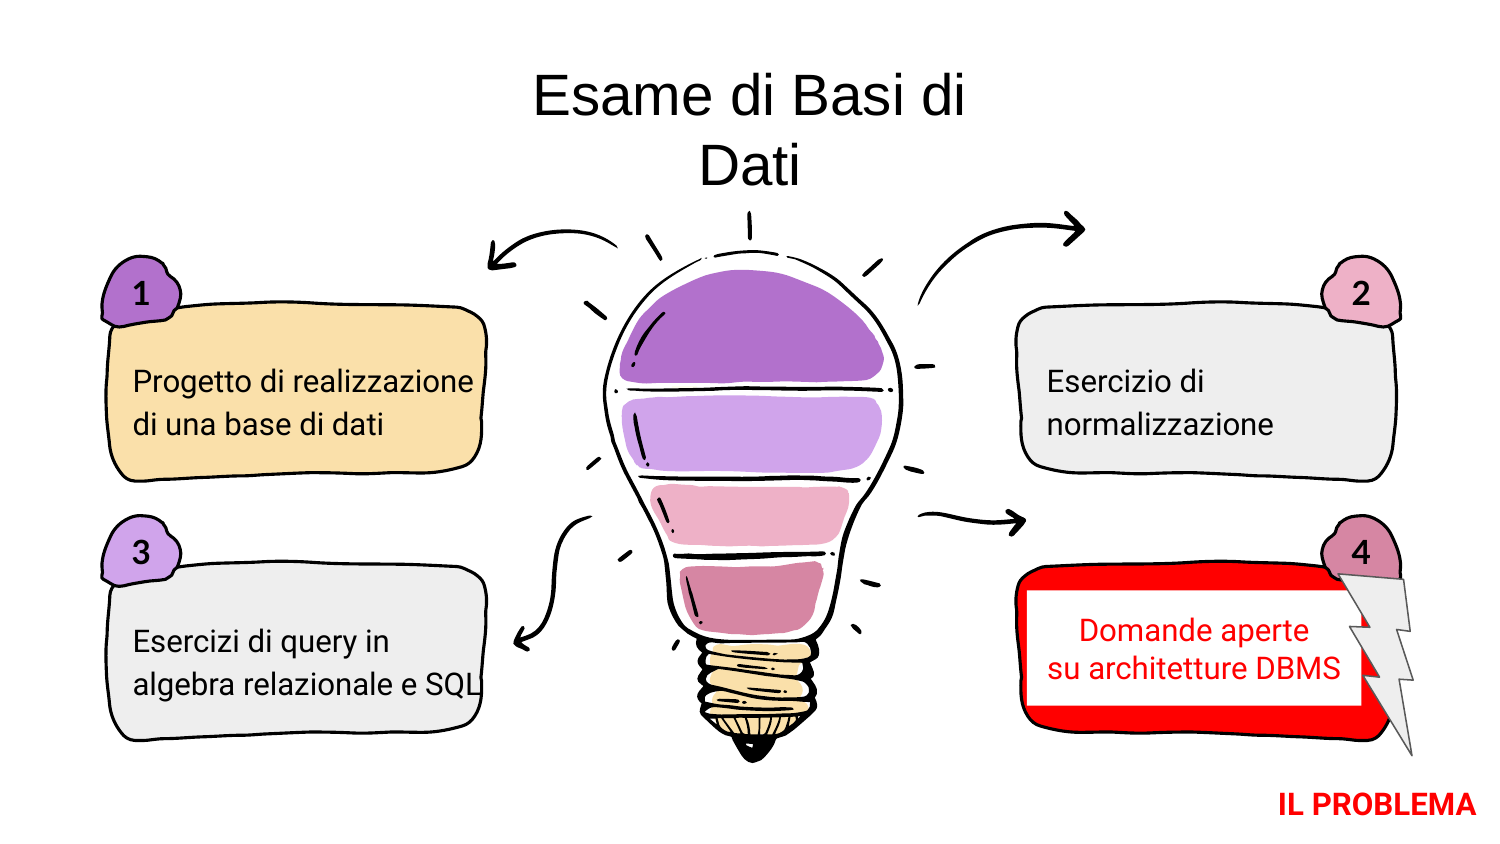

# Esame di Basi di Dati

1

2

Progetto di realizzazione di una base di dati
Esercizio di normalizzazione

3

4

Domande aperte
su architetture DBMS
Esercizi di query in algebra relazionale e SQL

IL PROBLEMA